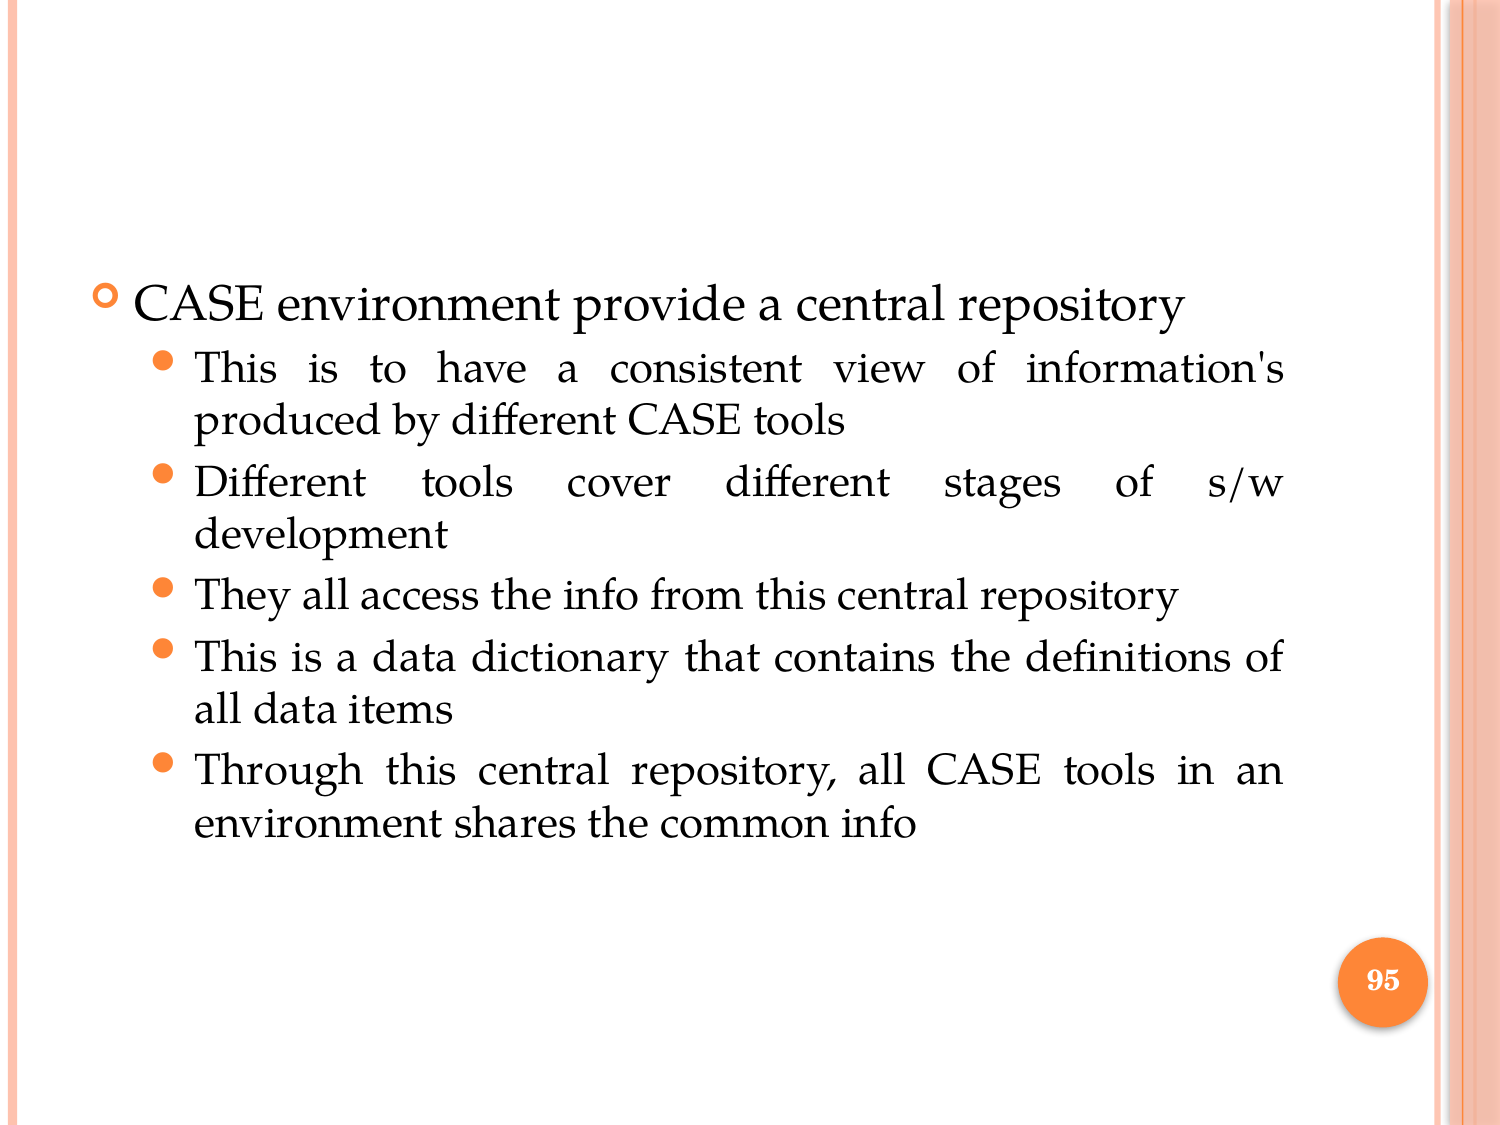

#
CASE environment provide a central repository
This is to have a consistent view of information's produced by different CASE tools
Different tools cover different stages of s/w development
They all access the info from this central repository
This is a data dictionary that contains the definitions of all data items
Through this central repository, all CASE tools in an environment shares the common info

95